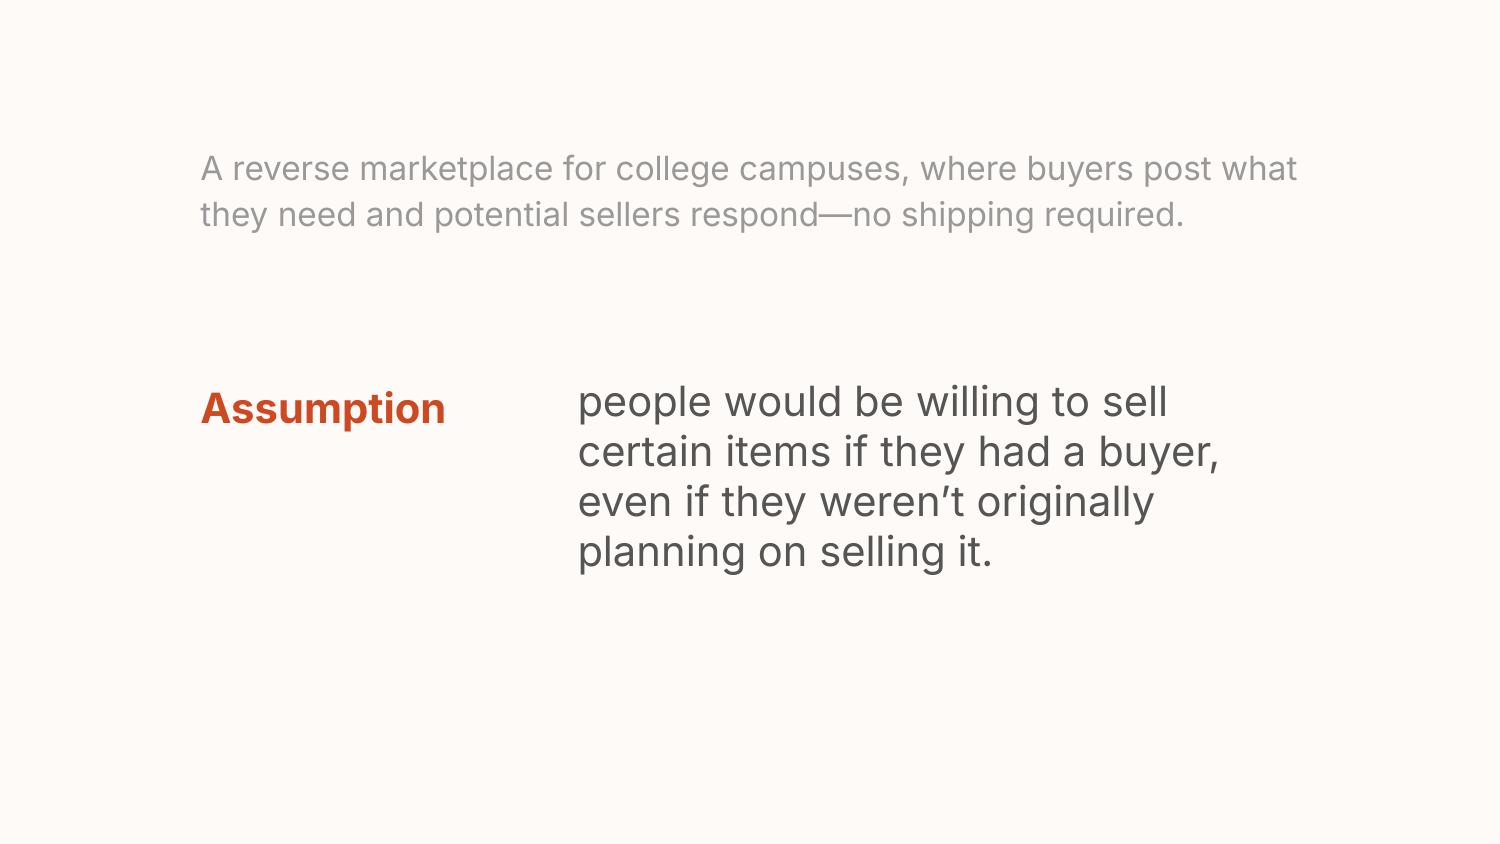

# A reverse marketplace for college campuses, where buyers post what they need and potential sellers respond—no shipping required.
Assumption
people would be willing to sell certain items if they had a buyer, even if they weren’t originally planning on selling it.